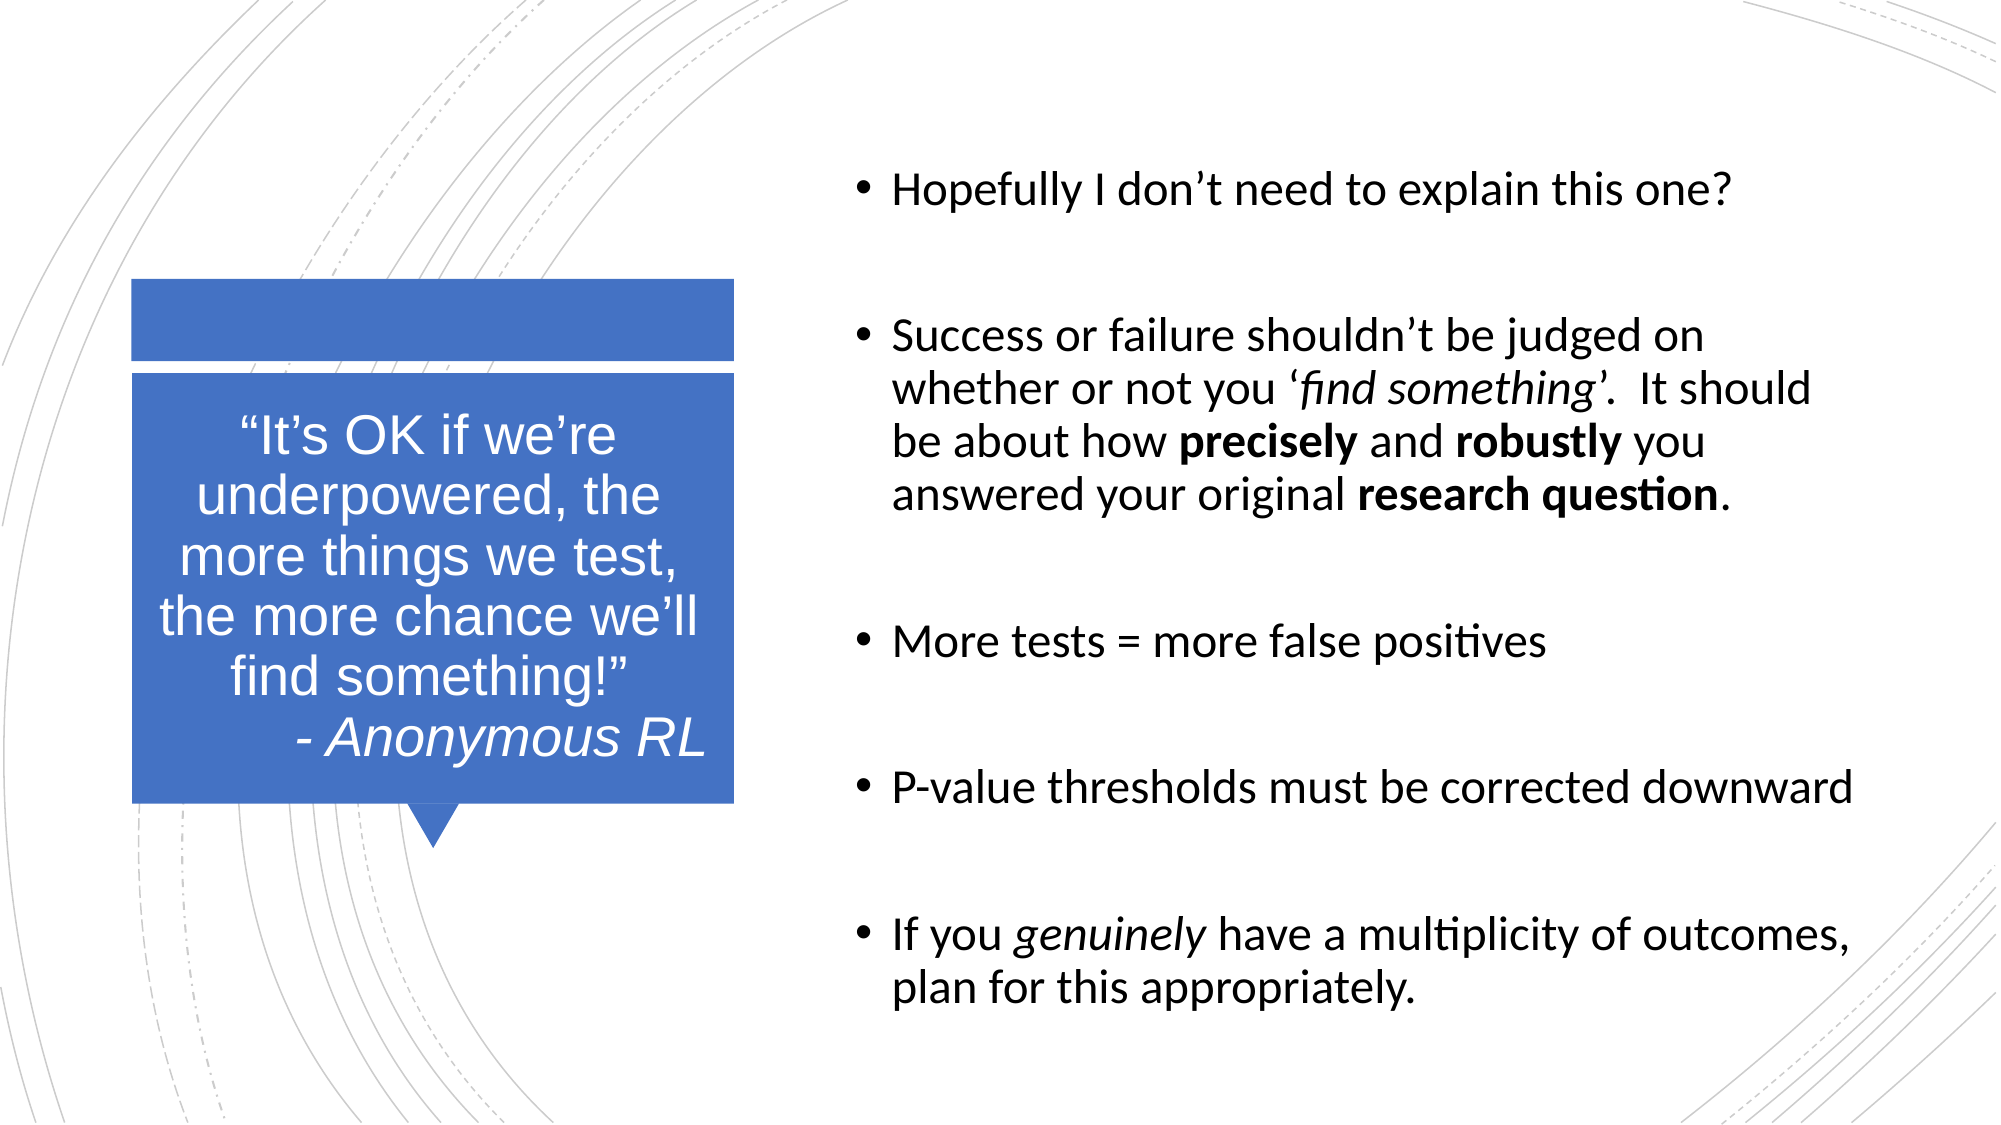

Hopefully I don’t need to explain this one?

Success or failure shouldn’t be judged on whether or not you ‘find something’.  It should be about how precisely and robustly you answered your original research question.

More tests = more false positives

P-value thresholds must be corrected downward

If you genuinely have a multiplicity of outcomes, plan for this appropriately.

# “It’s OK if we’re underpowered, the more things we test, the more chance we’ll find something!” - Anonymous RL